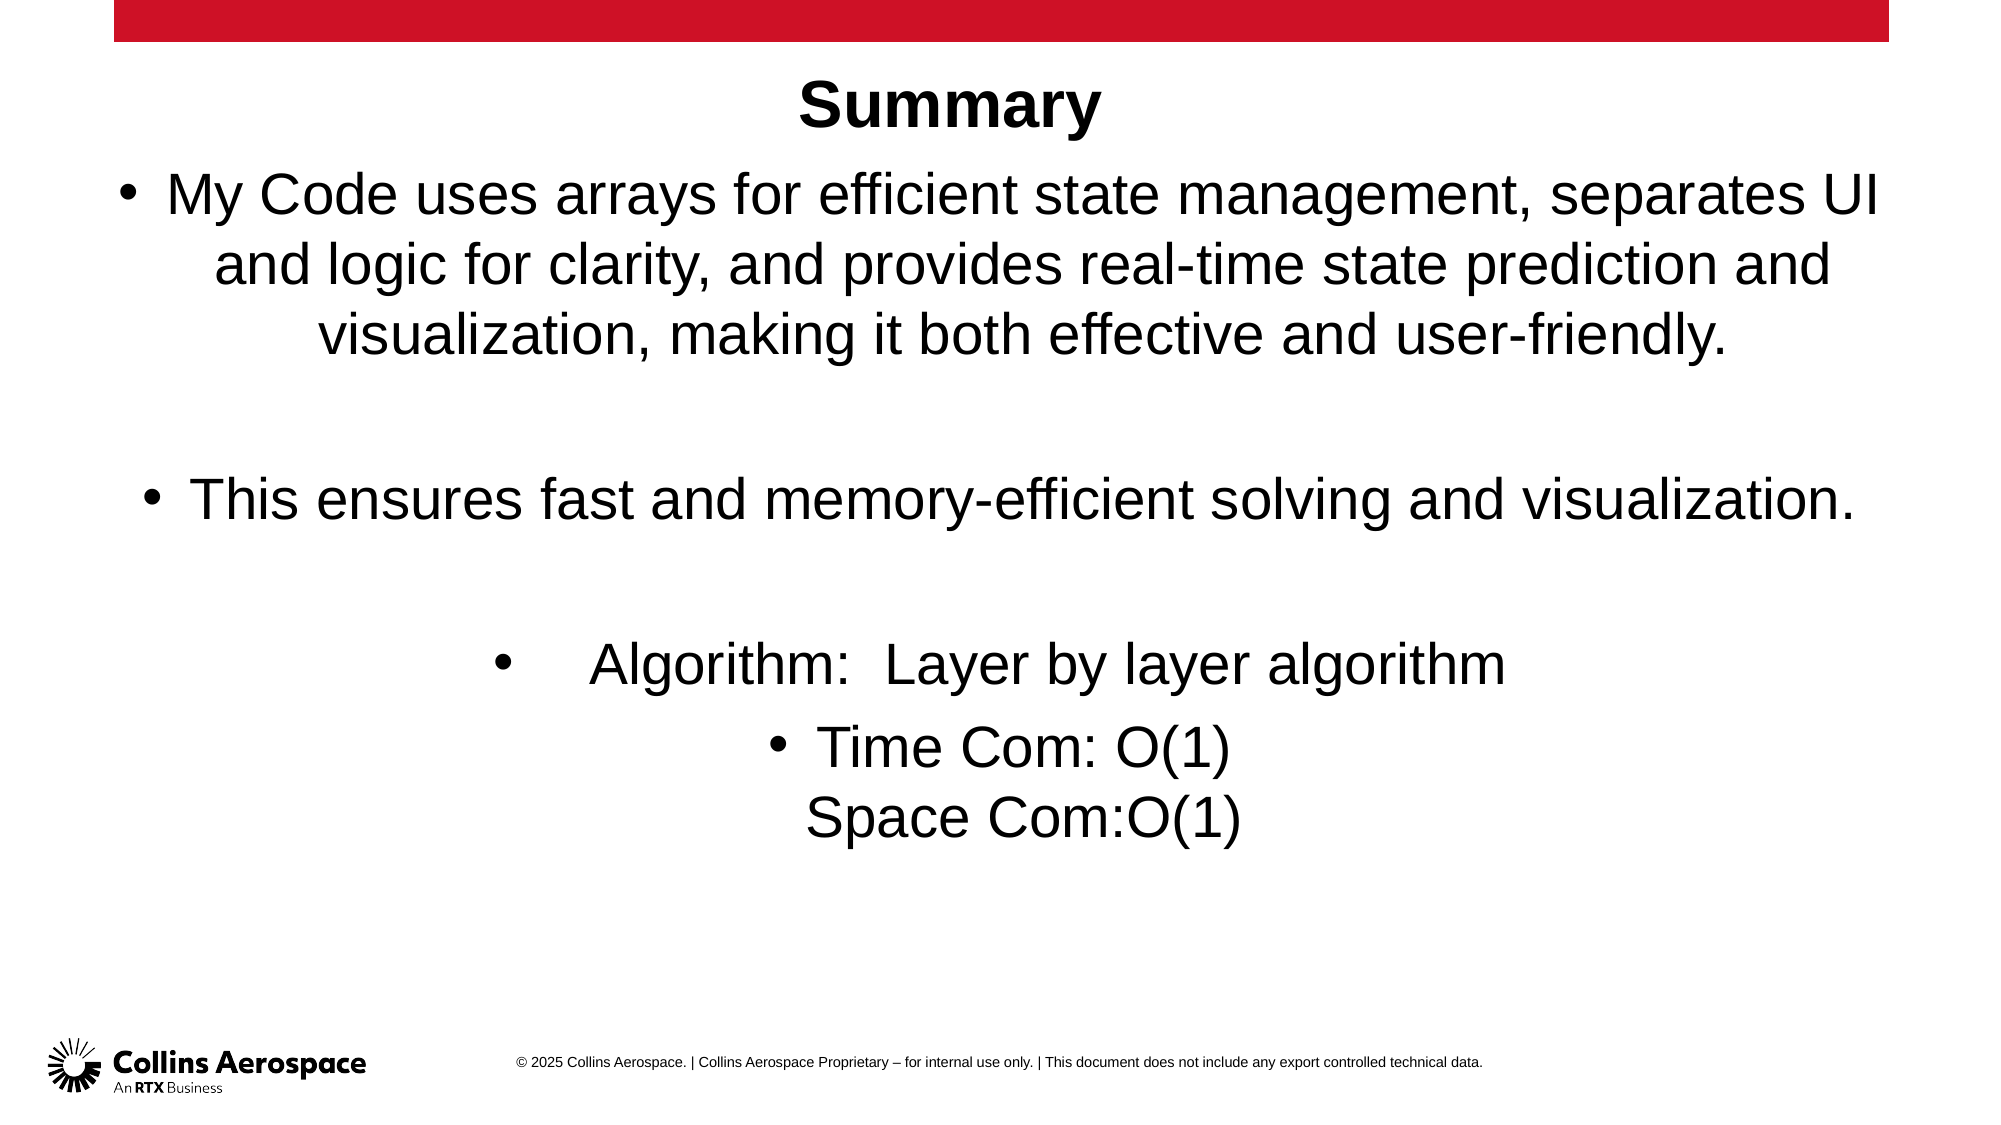

# Summary
My Code uses arrays for efficient state management, separates UI and logic for clarity, and provides real-time state prediction and visualization, making it both effective and user-friendly.

This ensures fast and memory-efficient solving and visualization.

   Algorithm:  Layer by layer algorithm
Time Com: O(1)
Space Com:O(1)

© 2025 Collins Aerospace. | Collins Aerospace Proprietary – for internal use only. | This document does not include any export controlled technical data.